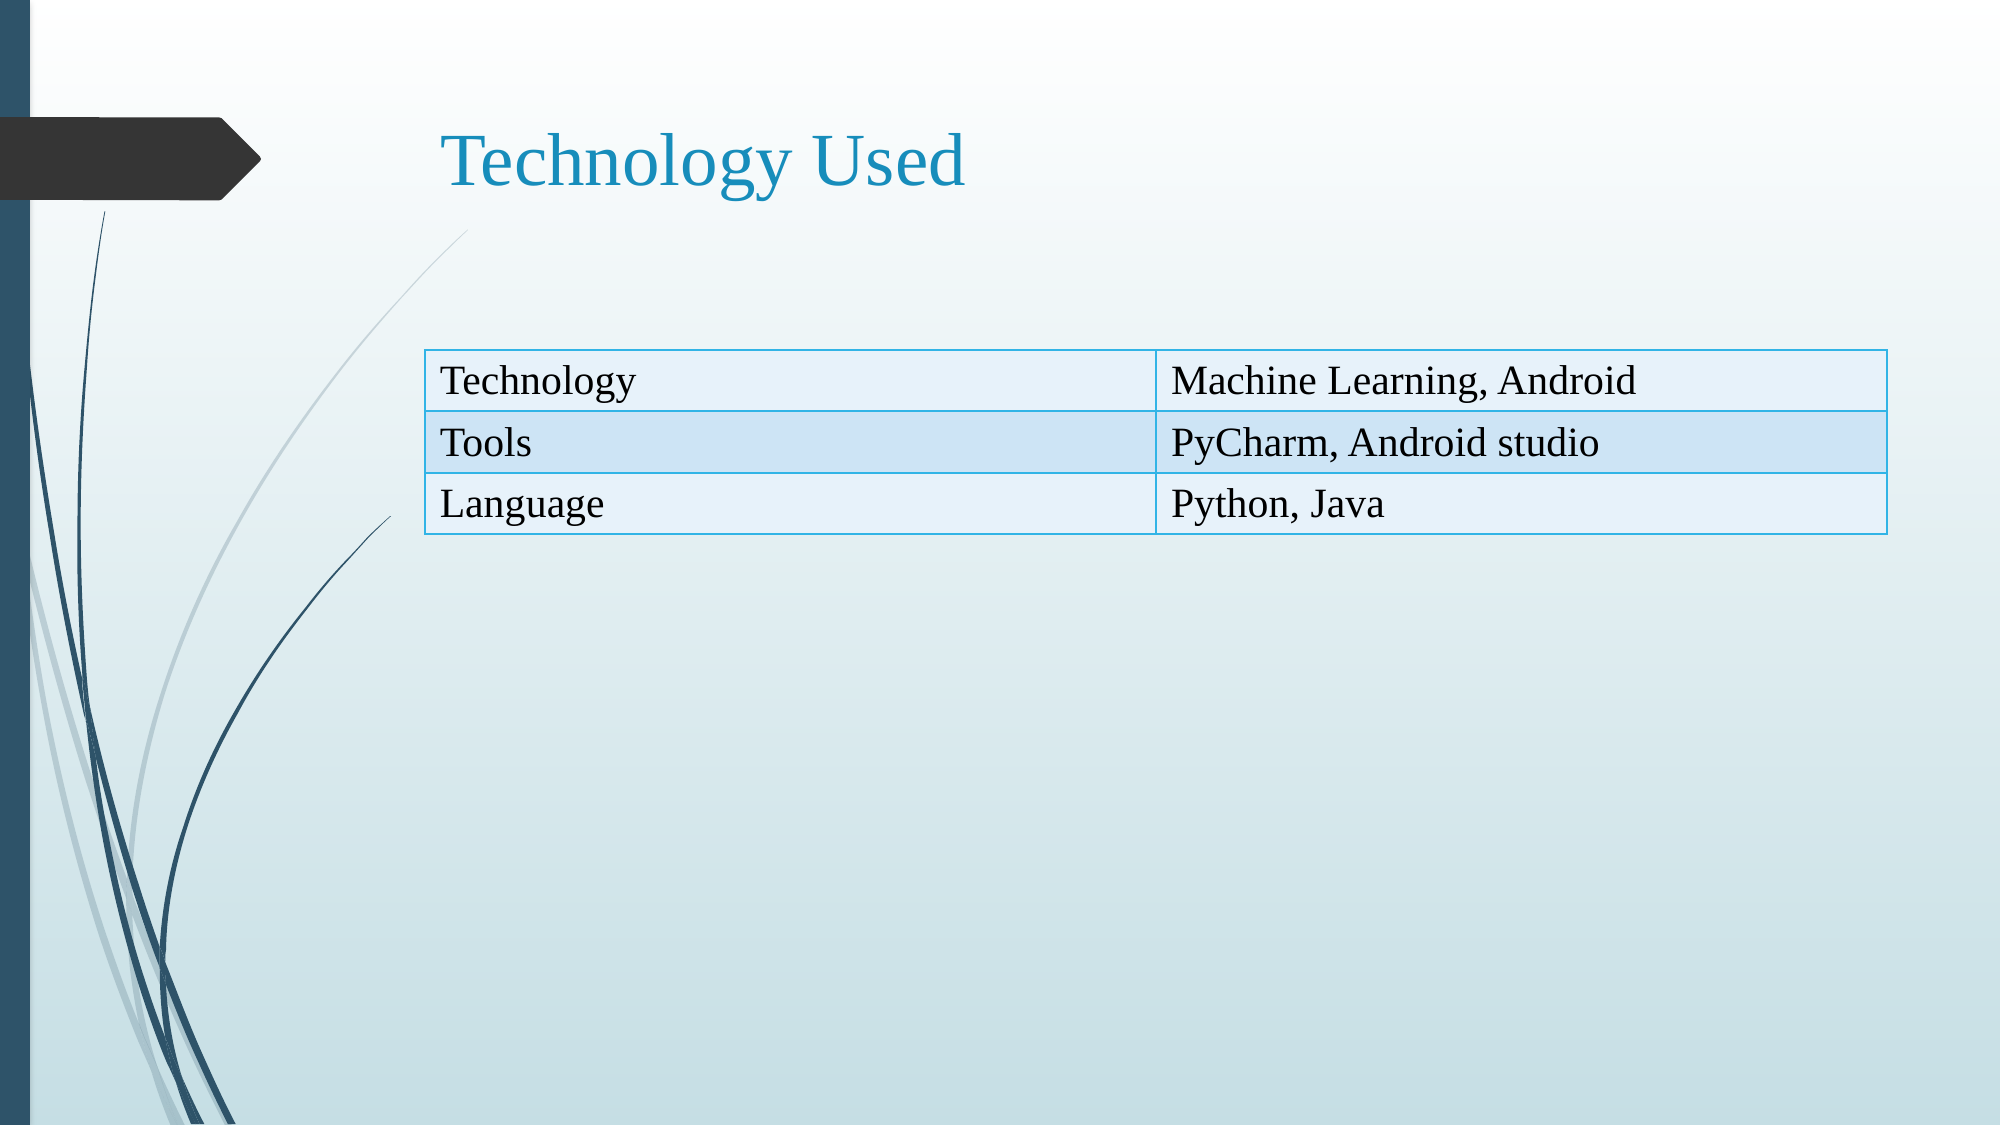

# Technology Used
| Technology | Machine Learning, Android |
| --- | --- |
| Tools | PyCharm, Android studio |
| Language | Python, Java |